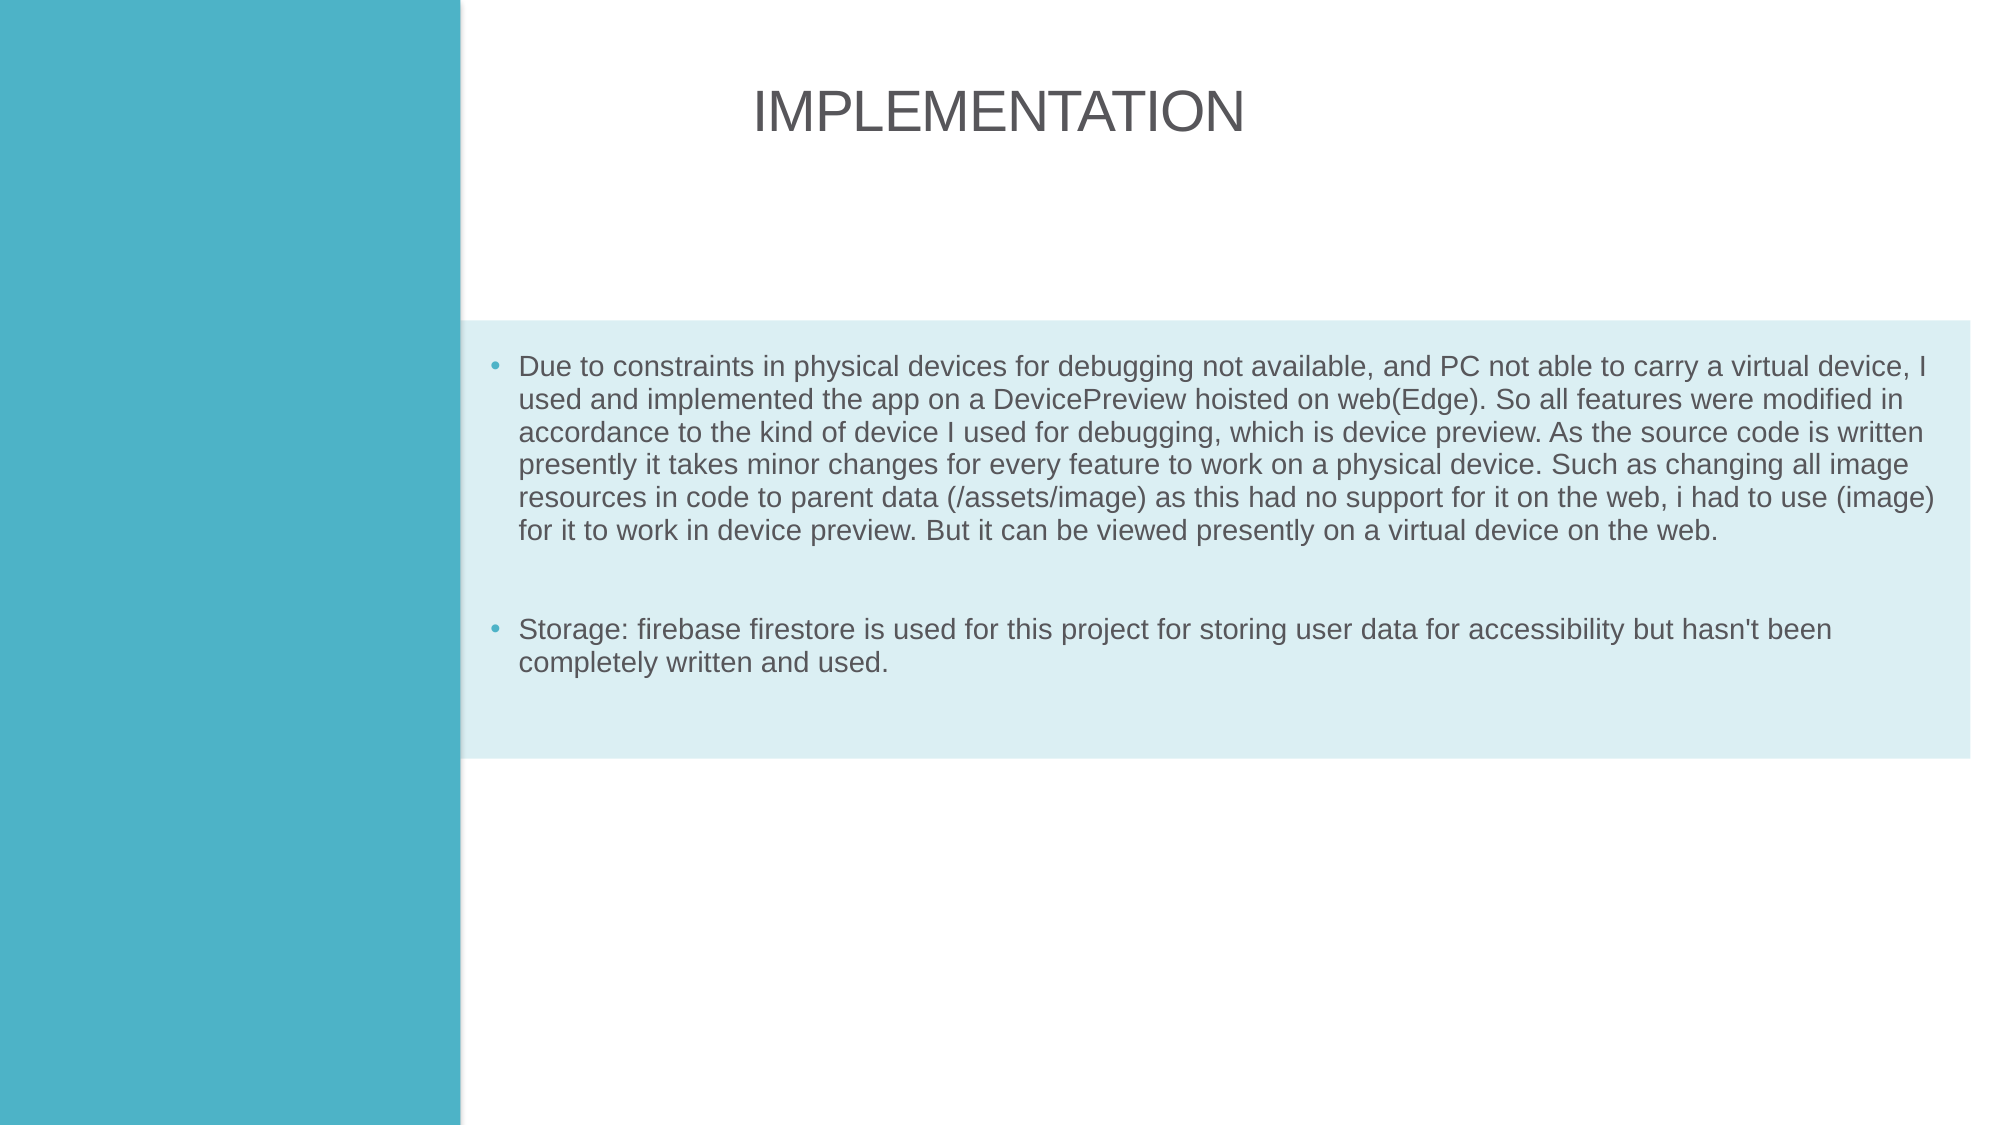

# IMPLEMENTATION
Due to constraints in physical devices for debugging not available, and PC not able to carry a virtual device, I used and implemented the app on a DevicePreview hoisted on web(Edge). So all features were modified in accordance to the kind of device I used for debugging, which is device preview. As the source code is written presently it takes minor changes for every feature to work on a physical device. Such as changing all image resources in code to parent data (/assets/image) as this had no support for it on the web, i had to use (image) for it to work in device preview. But it can be viewed presently on a virtual device on the web.

Storage: firebase firestore is used for this project for storing user data for accessibility but hasn't been completely written and used.